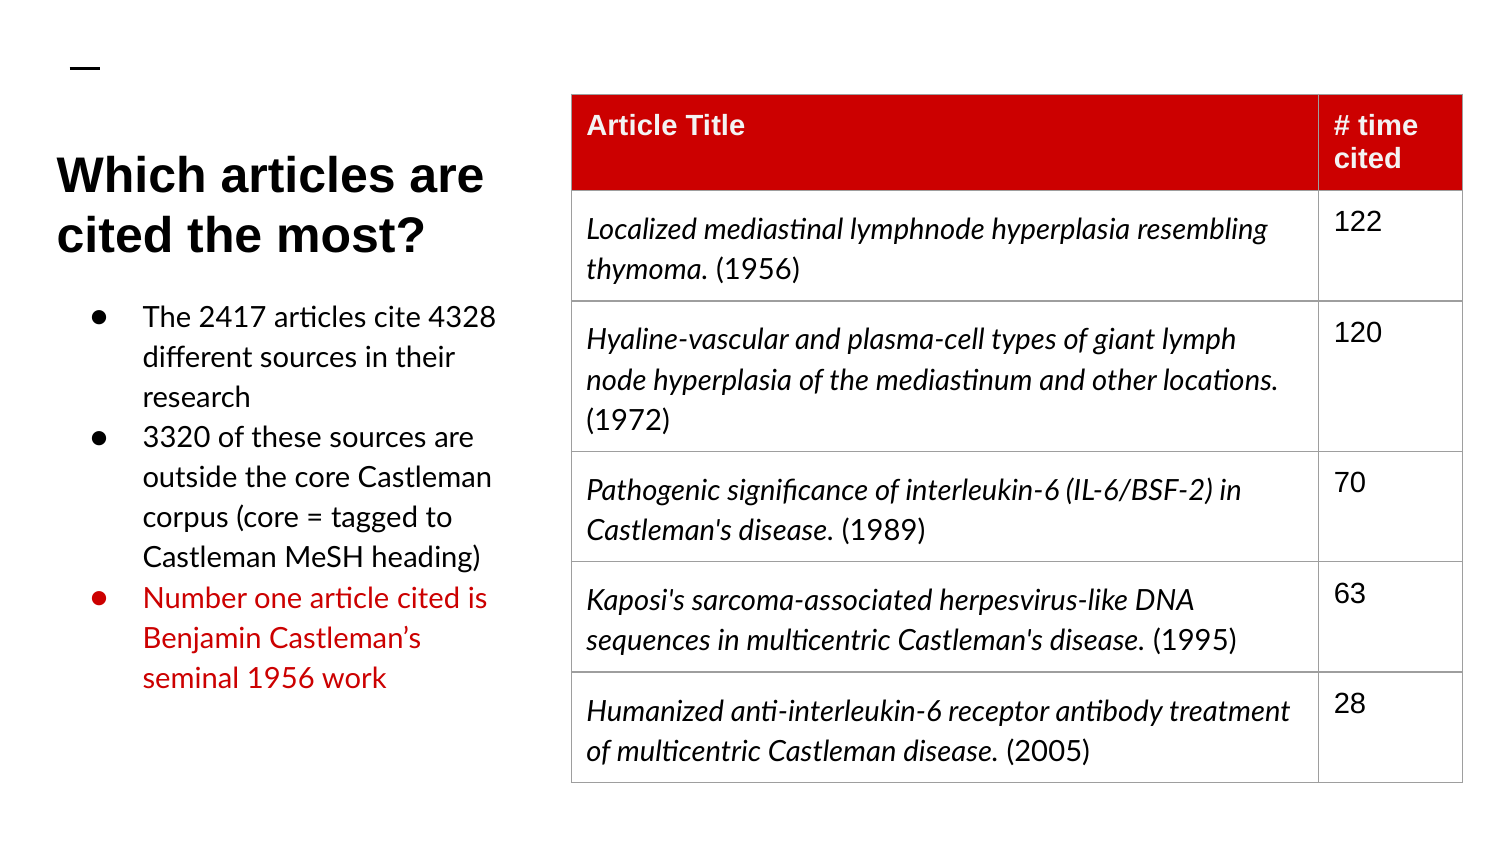

| Article Title | # time cited |
| --- | --- |
| Localized mediastinal lymphnode hyperplasia resembling thymoma. (1956) | 122 |
| Hyaline-vascular and plasma-cell types of giant lymph node hyperplasia of the mediastinum and other locations. (1972) | 120 |
| Pathogenic significance of interleukin-6 (IL-6/BSF-2) in Castleman's disease. (1989) | 70 |
| Kaposi's sarcoma-associated herpesvirus-like DNA sequences in multicentric Castleman's disease. (1995) | 63 |
| Humanized anti-interleukin-6 receptor antibody treatment of multicentric Castleman disease. (2005) | 28 |
# Which articles are cited the most?
The 2417 articles cite 4328 different sources in their research
3320 of these sources are outside the core Castleman corpus (core = tagged to Castleman MeSH heading)
Number one article cited is Benjamin Castleman’s seminal 1956 work